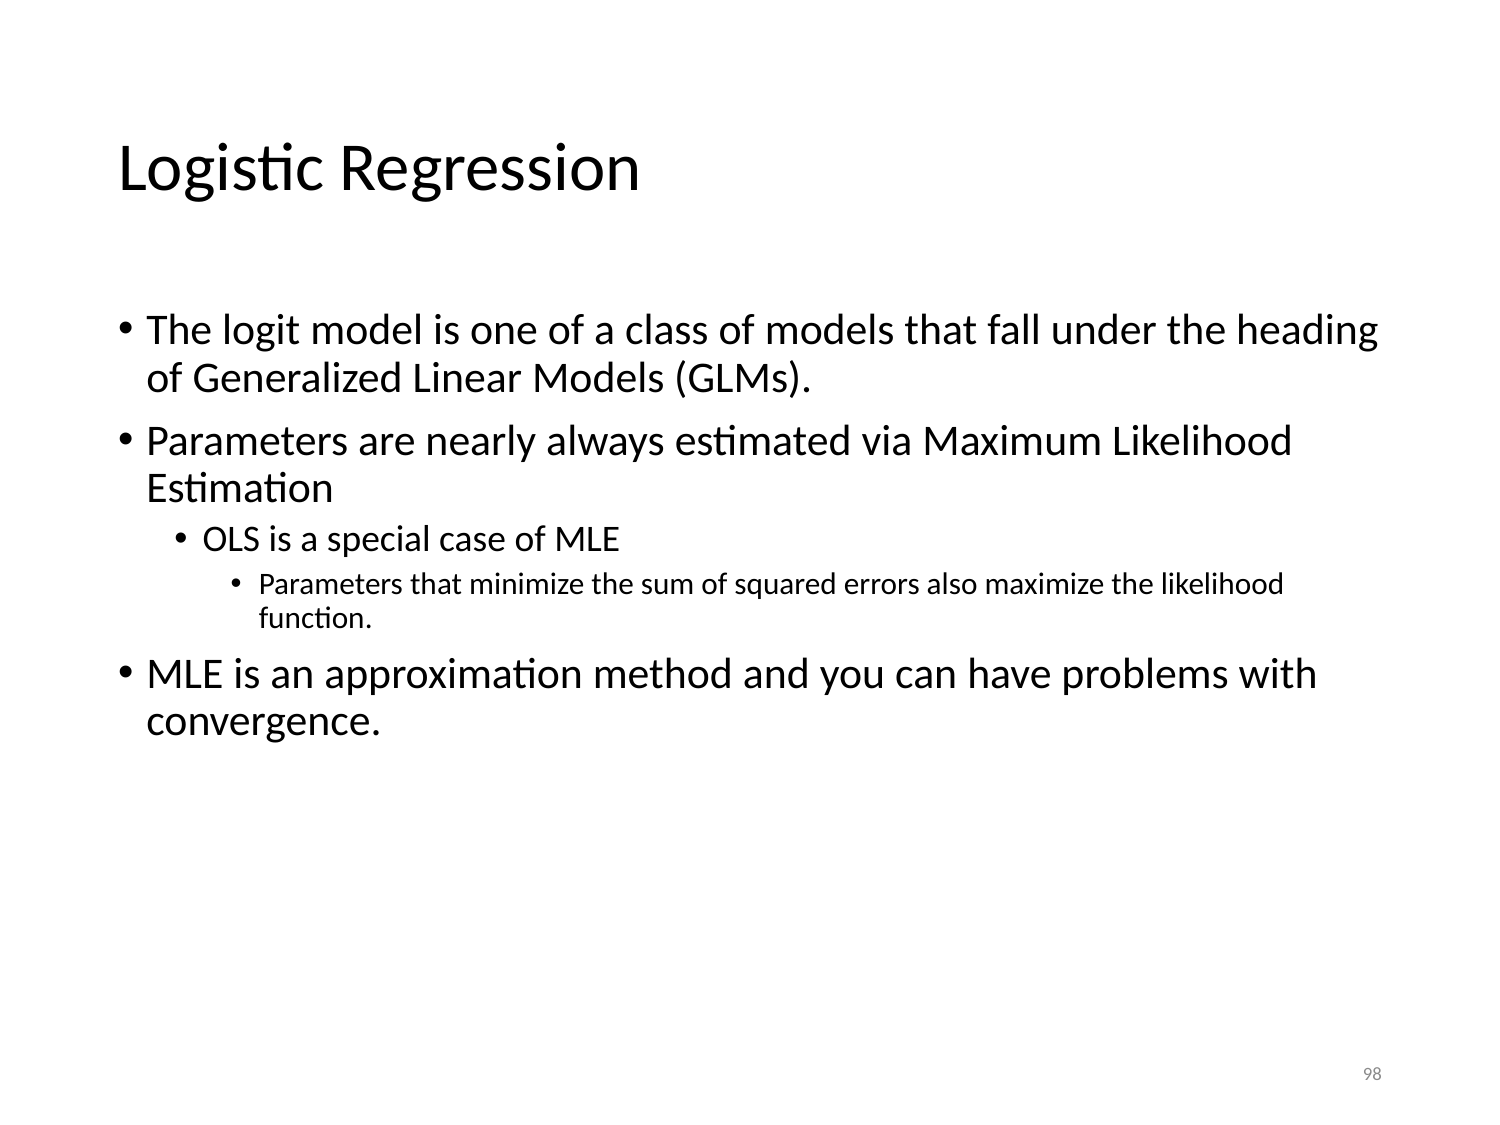

# Logistic Regression
The logit model is one of a class of models that fall under the heading of Generalized Linear Models (GLMs).
Parameters are nearly always estimated via Maximum Likelihood Estimation
OLS is a special case of MLE
Parameters that minimize the sum of squared errors also maximize the likelihood function.
MLE is an approximation method and you can have problems with convergence.
98